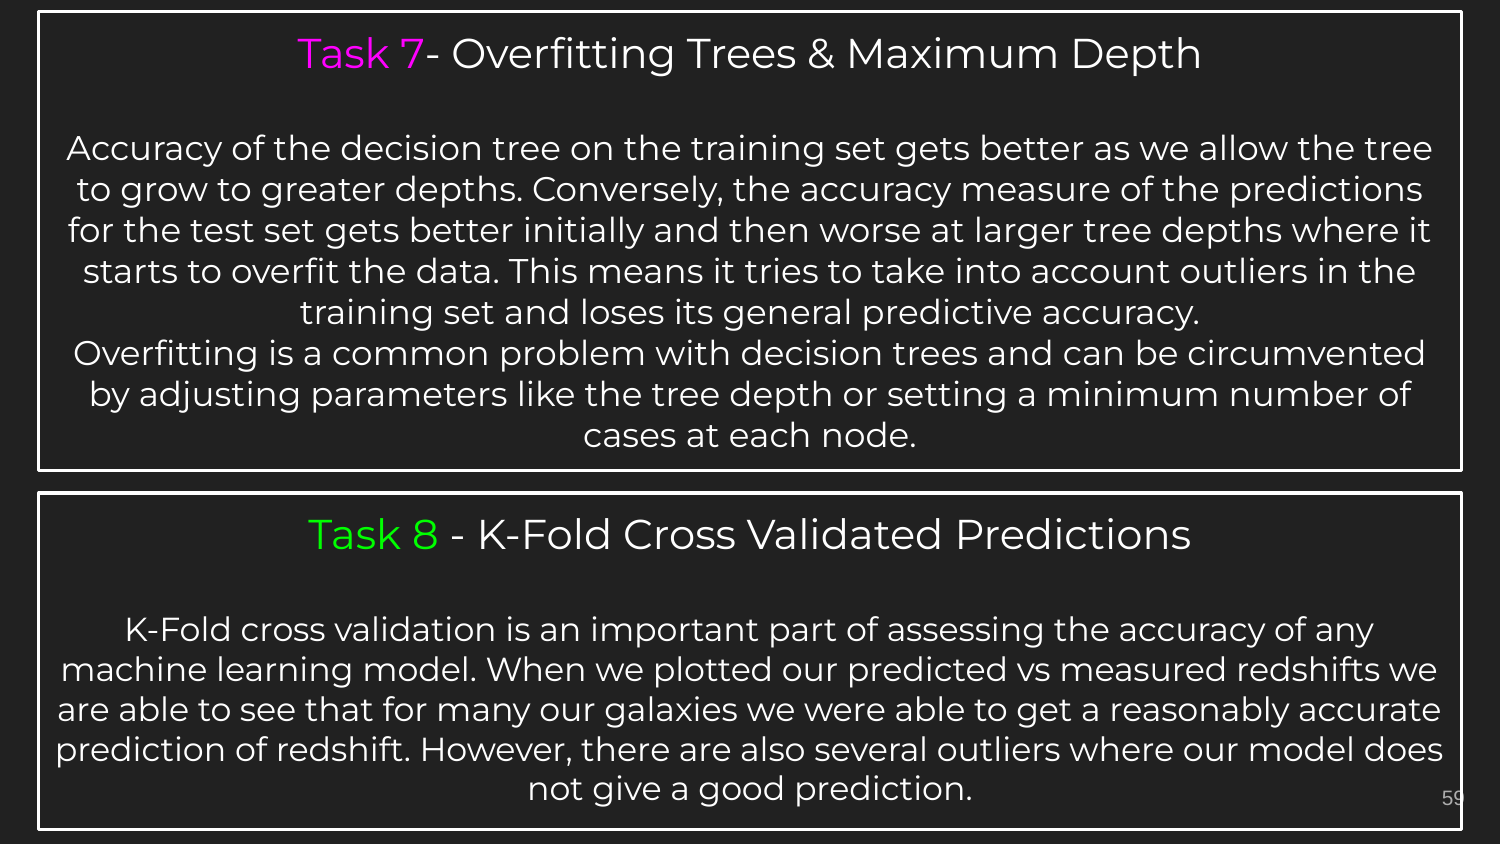

# Task 7- Overfitting Trees & Maximum Depth

Accuracy of the decision tree on the training set gets better as we allow the tree to grow to greater depths. Conversely, the accuracy measure of the predictions for the test set gets better initially and then worse at larger tree depths where it starts to overfit the data. This means it tries to take into account outliers in the training set and loses its general predictive accuracy.
Overfitting is a common problem with decision trees and can be circumvented by adjusting parameters like the tree depth or setting a minimum number of cases at each node.
Task 8 - K-Fold Cross Validated Predictions

K-Fold cross validation is an important part of assessing the accuracy of any machine learning model. When we plotted our predicted vs measured redshifts we are able to see that for many our galaxies we were able to get a reasonably accurate prediction of redshift. However, there are also several outliers where our model does not give a good prediction.
59